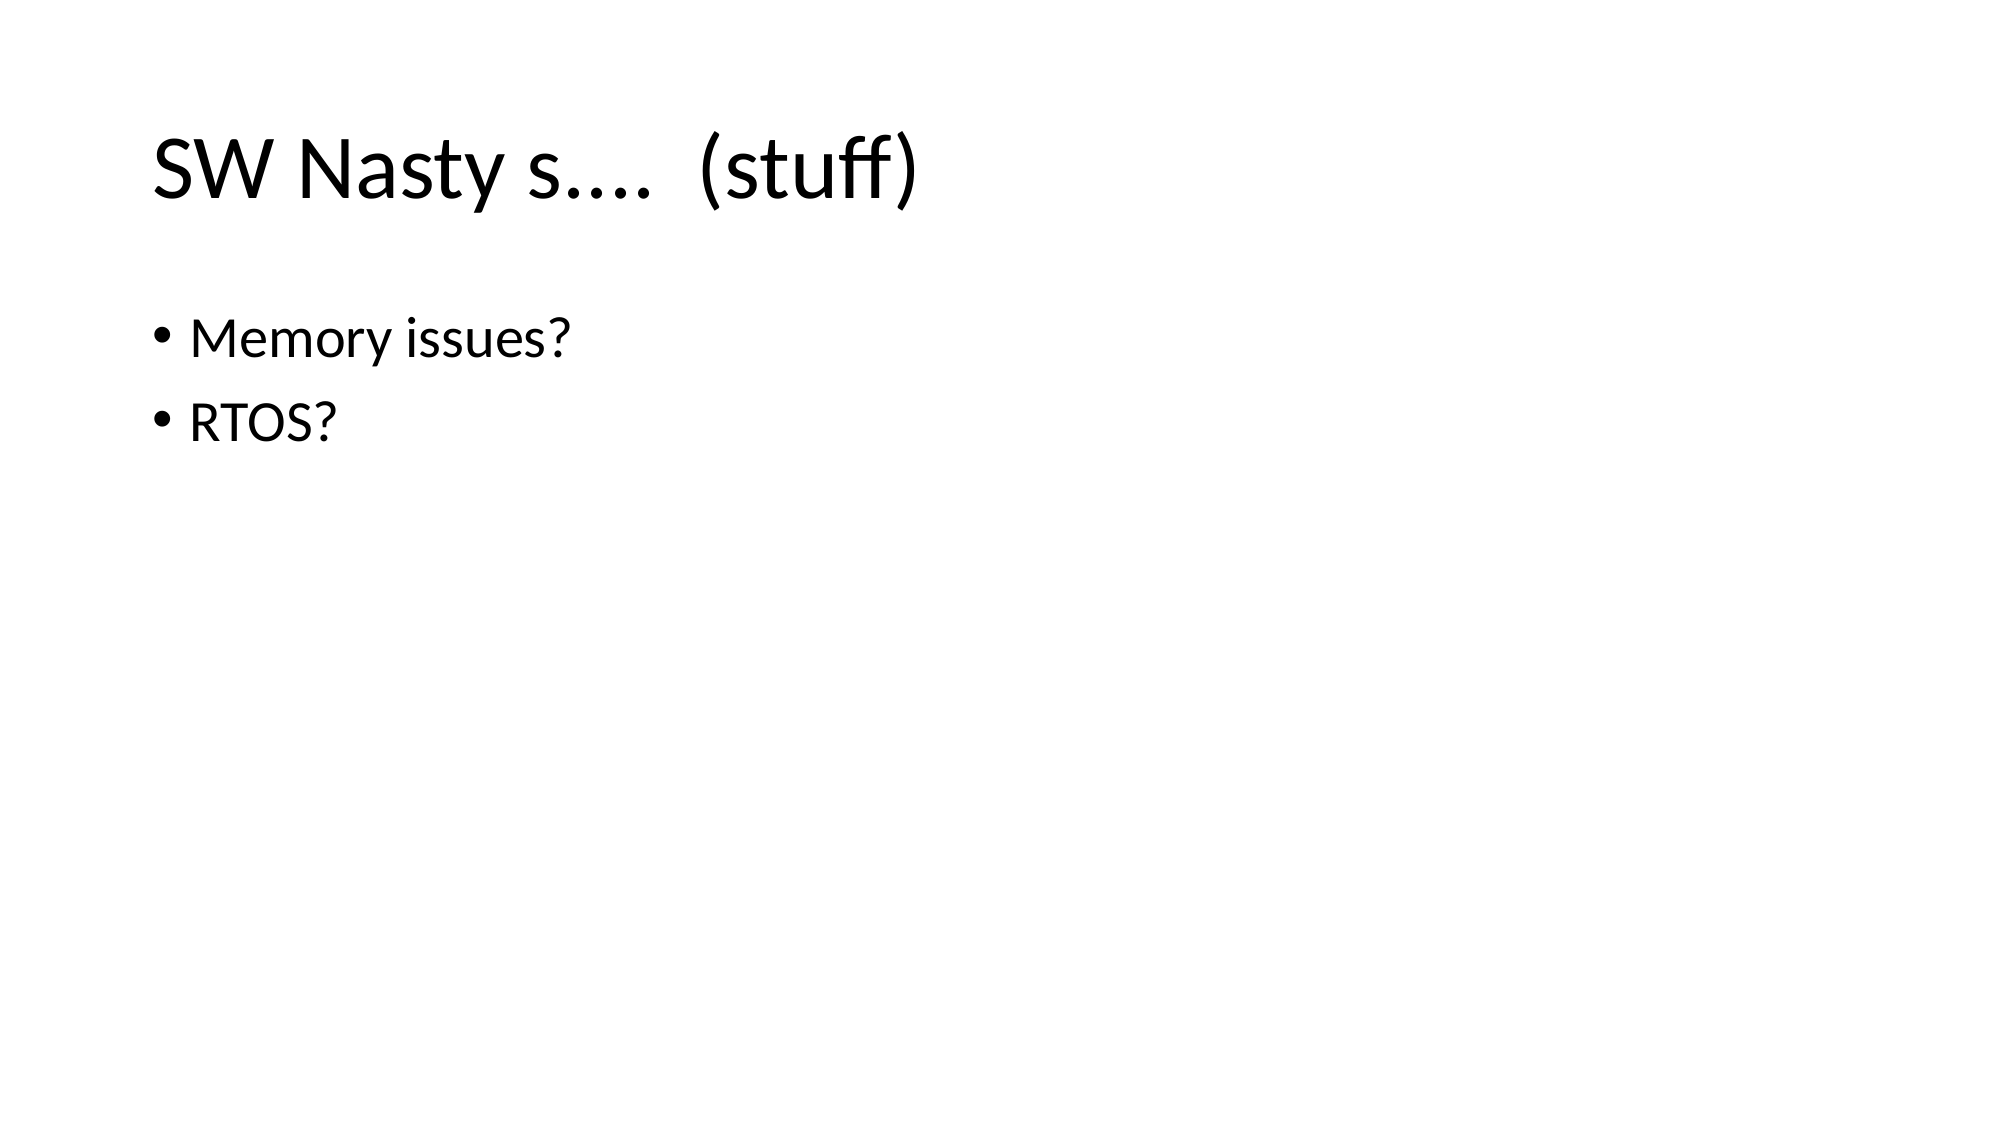

# SW Nasty s....  (stuff)
Memory issues?
RTOS?